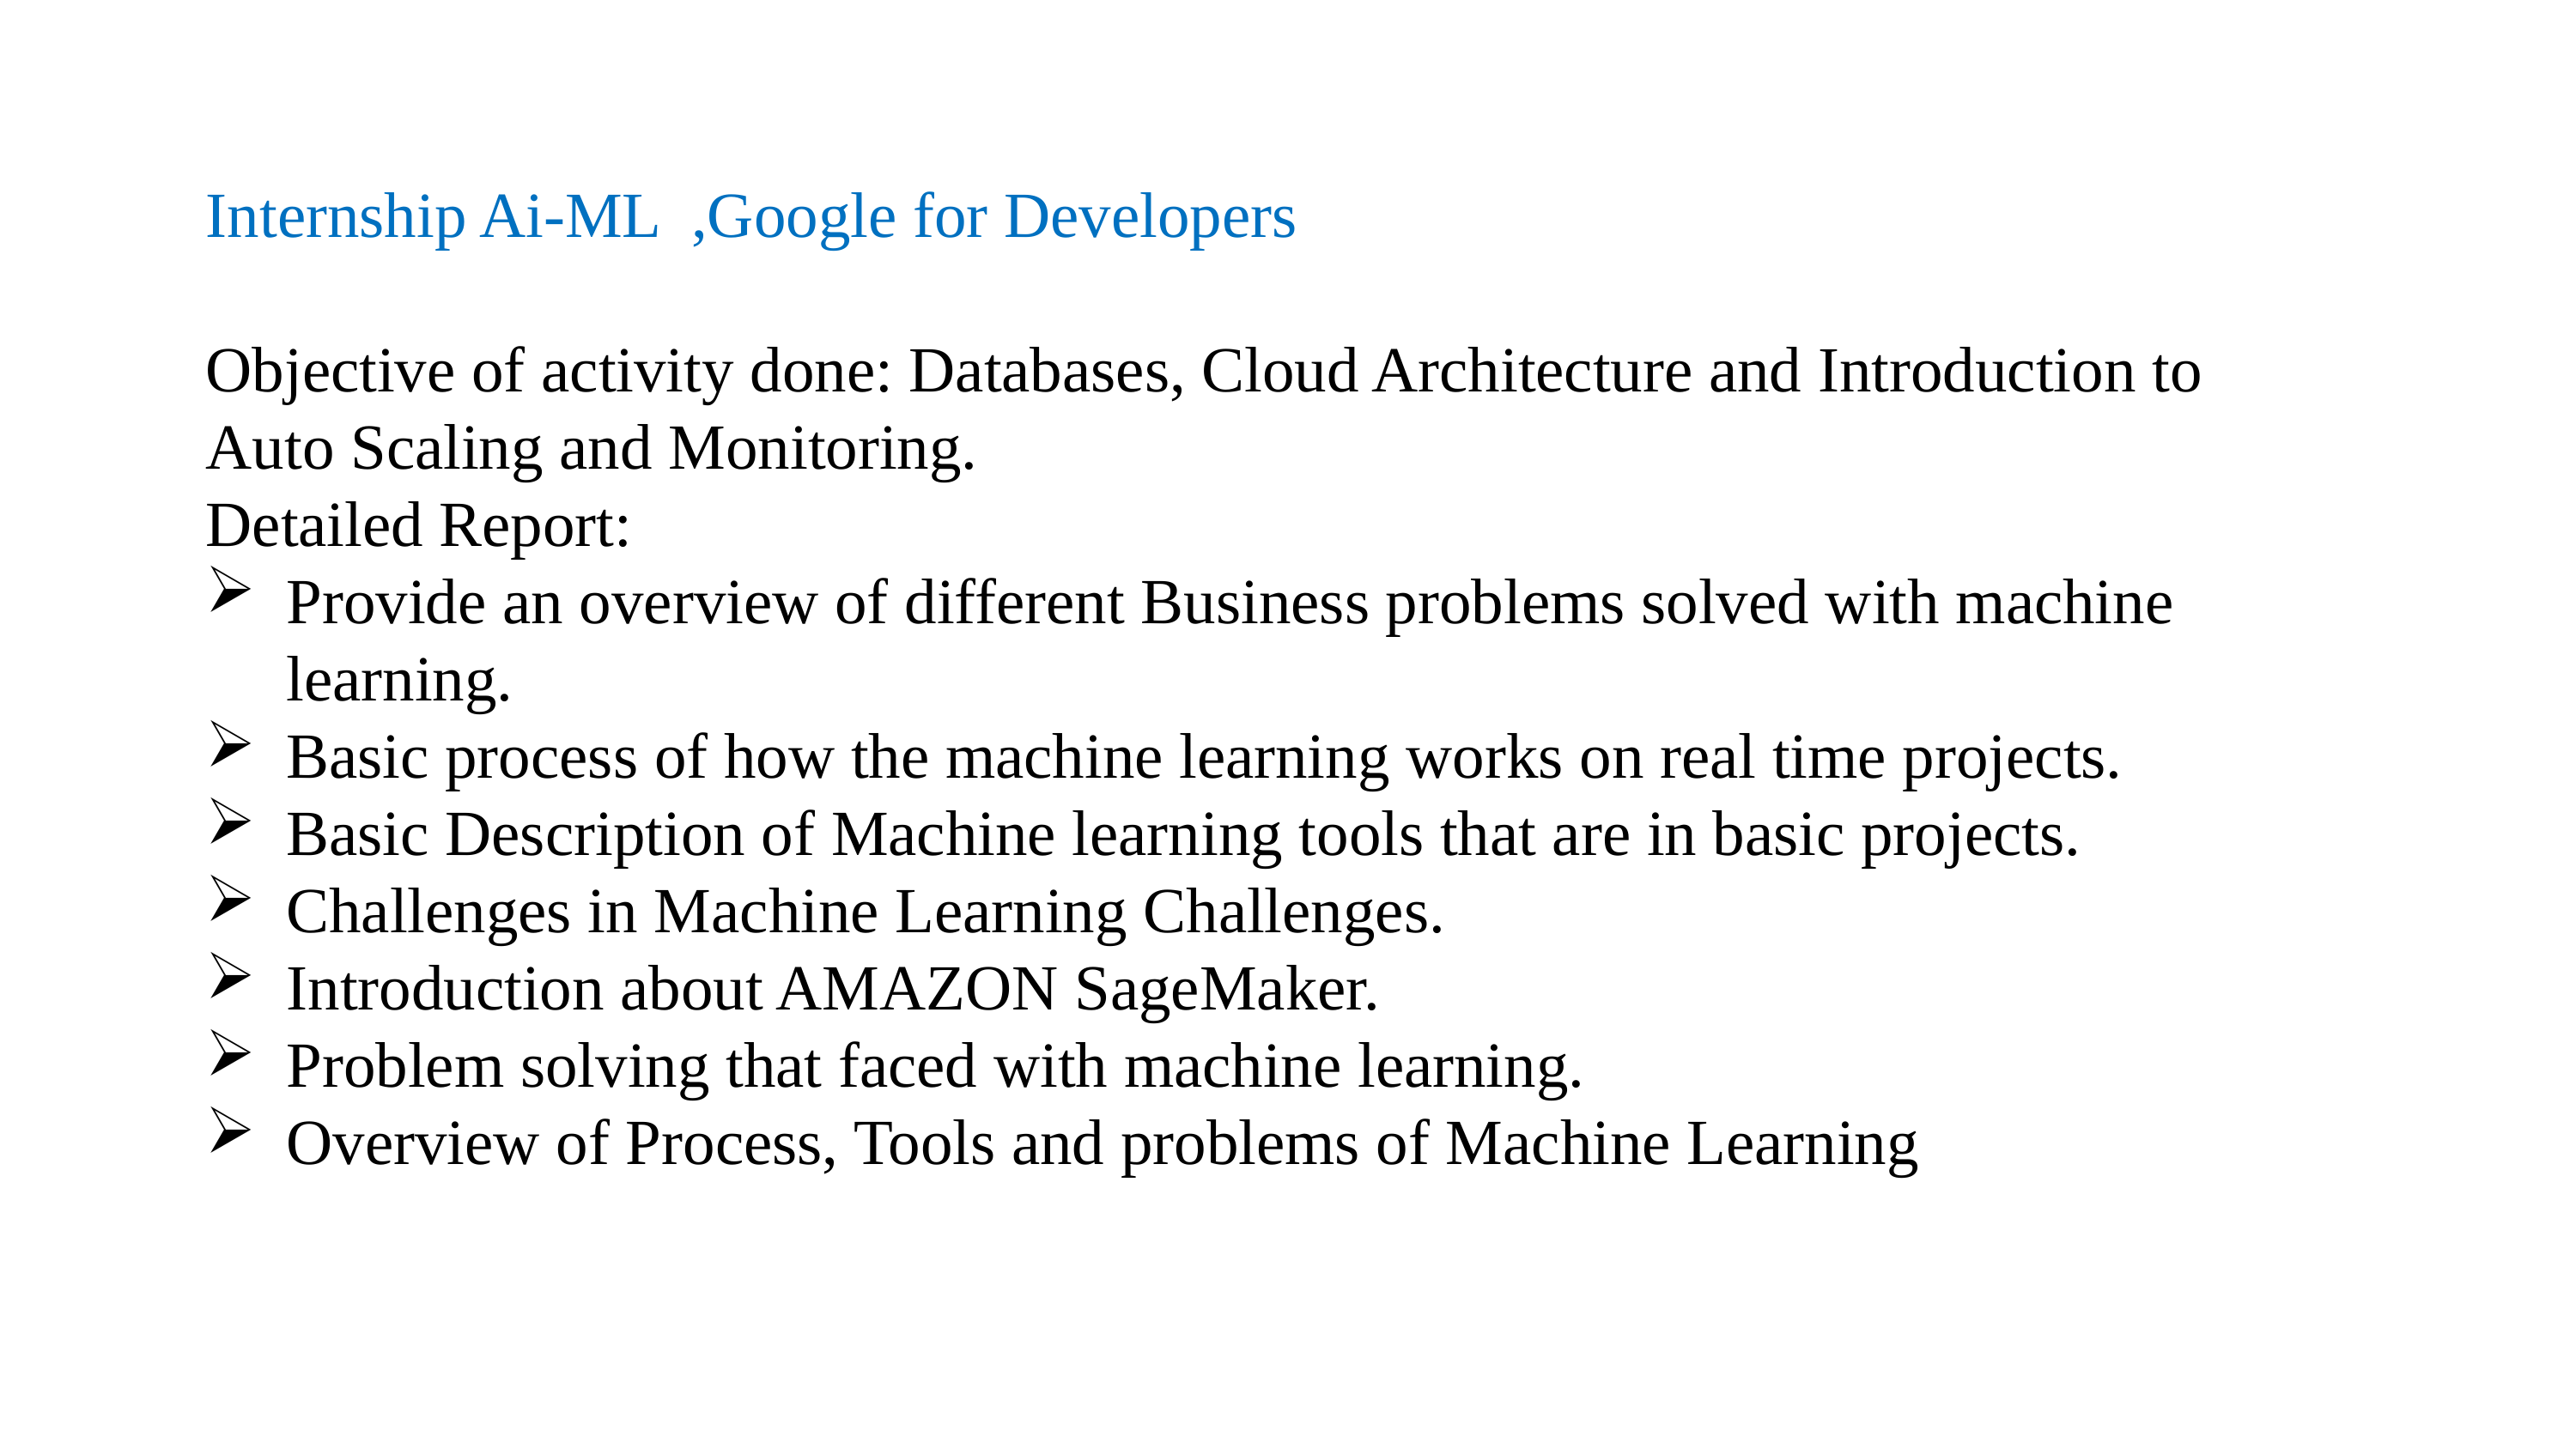

Internship Ai-ML  ,Google for Developers

Objective of activity done: Databases, Cloud Architecture and Introduction to Auto Scaling and Monitoring.
Detailed Report:
Provide an overview of different Business problems solved with machine learning.
Basic process of how the machine learning works on real time projects.
Basic Description of Machine learning tools that are in basic projects.
Challenges in Machine Learning Challenges.
Introduction about AMAZON SageMaker.
Problem solving that faced with machine learning.
Overview of Process, Tools and problems of Machine Learning